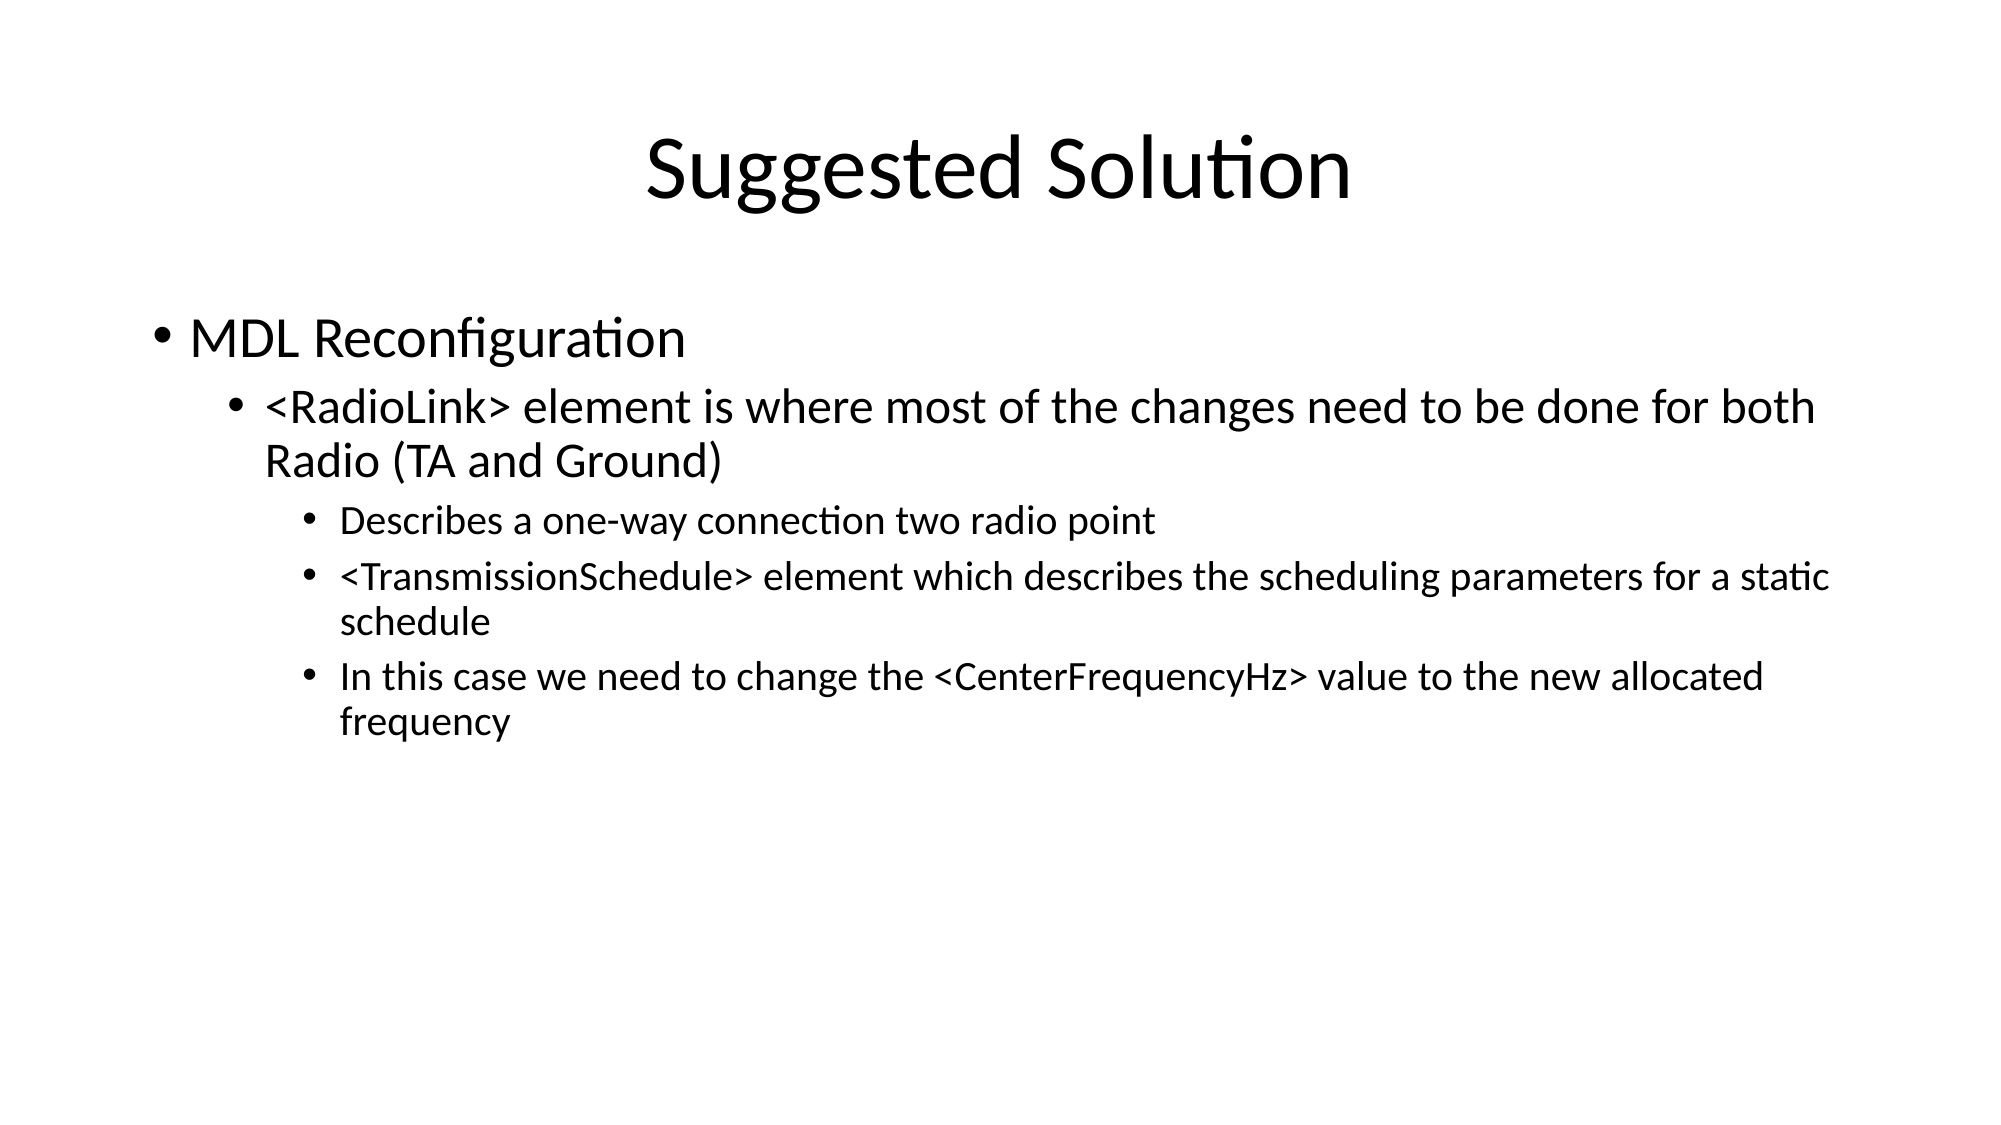

# Suggested Solution
MDL Reconfiguration
<RadioLink> element is where most of the changes need to be done for both Radio (TA and Ground)
Describes a one-way connection two radio point
<TransmissionSchedule> element which describes the scheduling parameters for a static schedule
In this case we need to change the <CenterFrequencyHz> value to the new allocated frequency